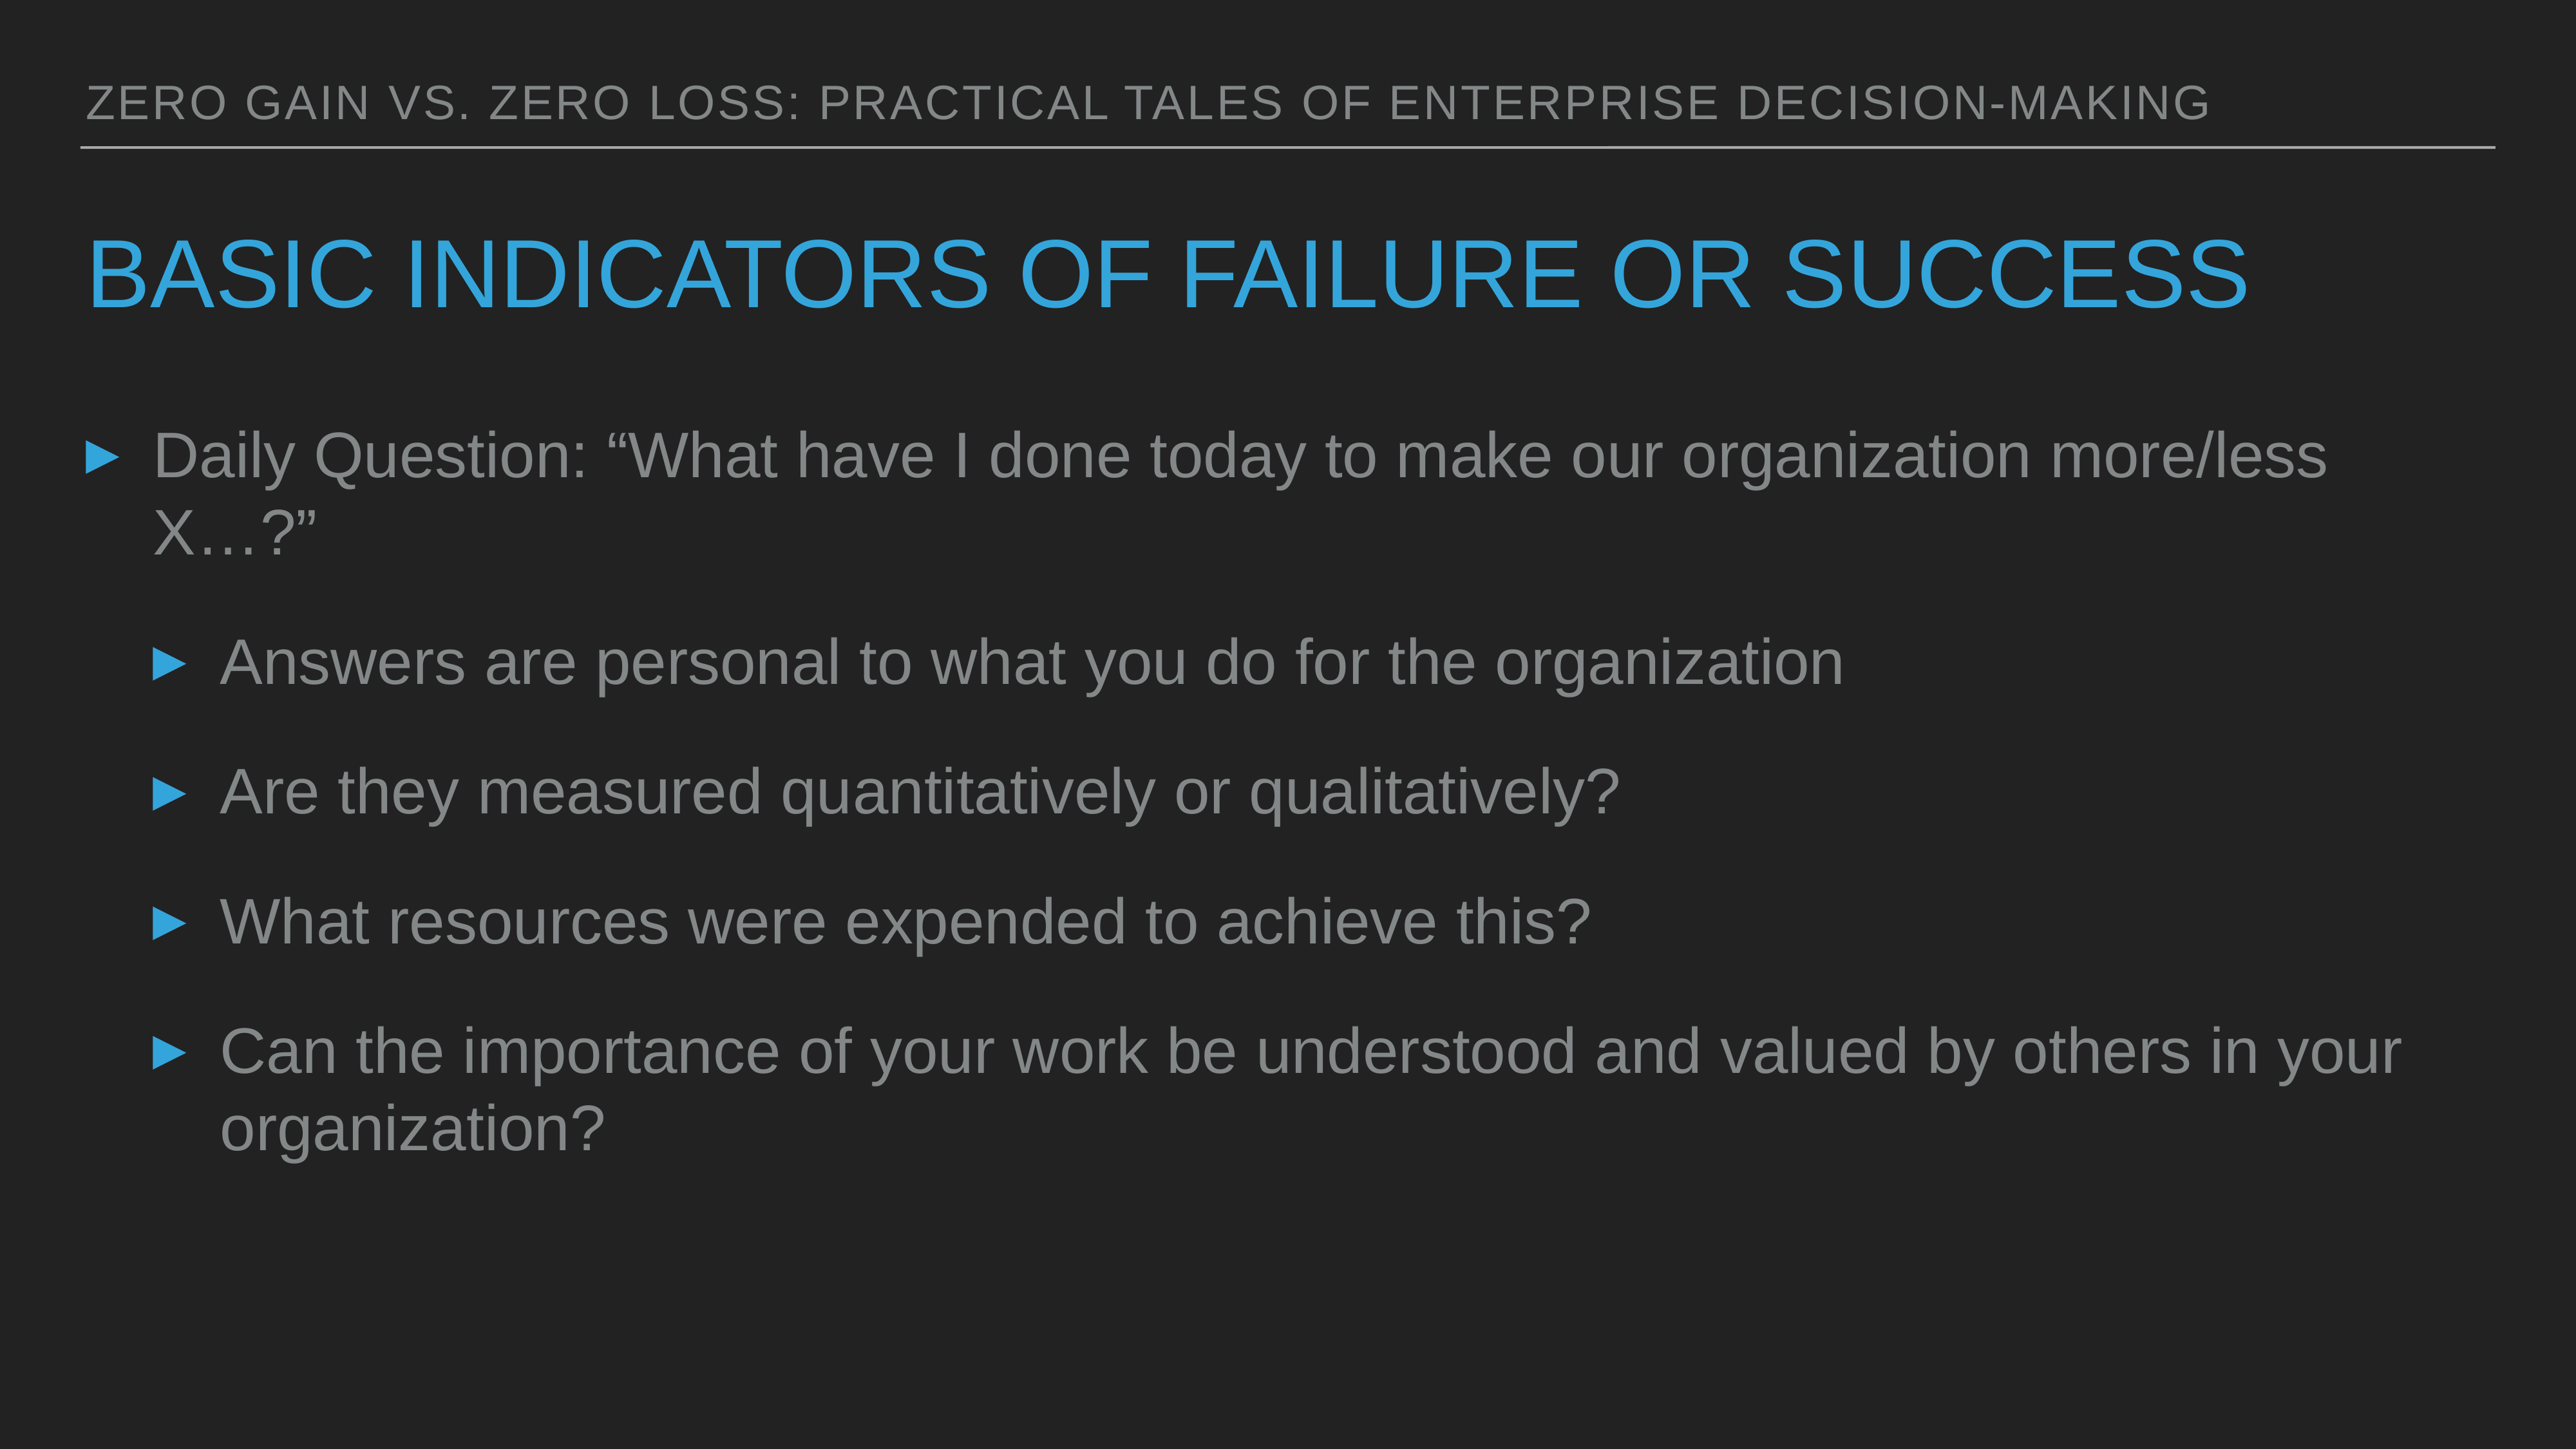

Zero Gain vs. Zero Loss: Practical Tales of Enterprise Decision-Making
# Basic Indicators of Failure or Success
Daily Question: “What have I done today to make our organization more/less X…?”
Answers are personal to what you do for the organization
Are they measured quantitatively or qualitatively?
What resources were expended to achieve this?
Can the importance of your work be understood and valued by others in your organization?